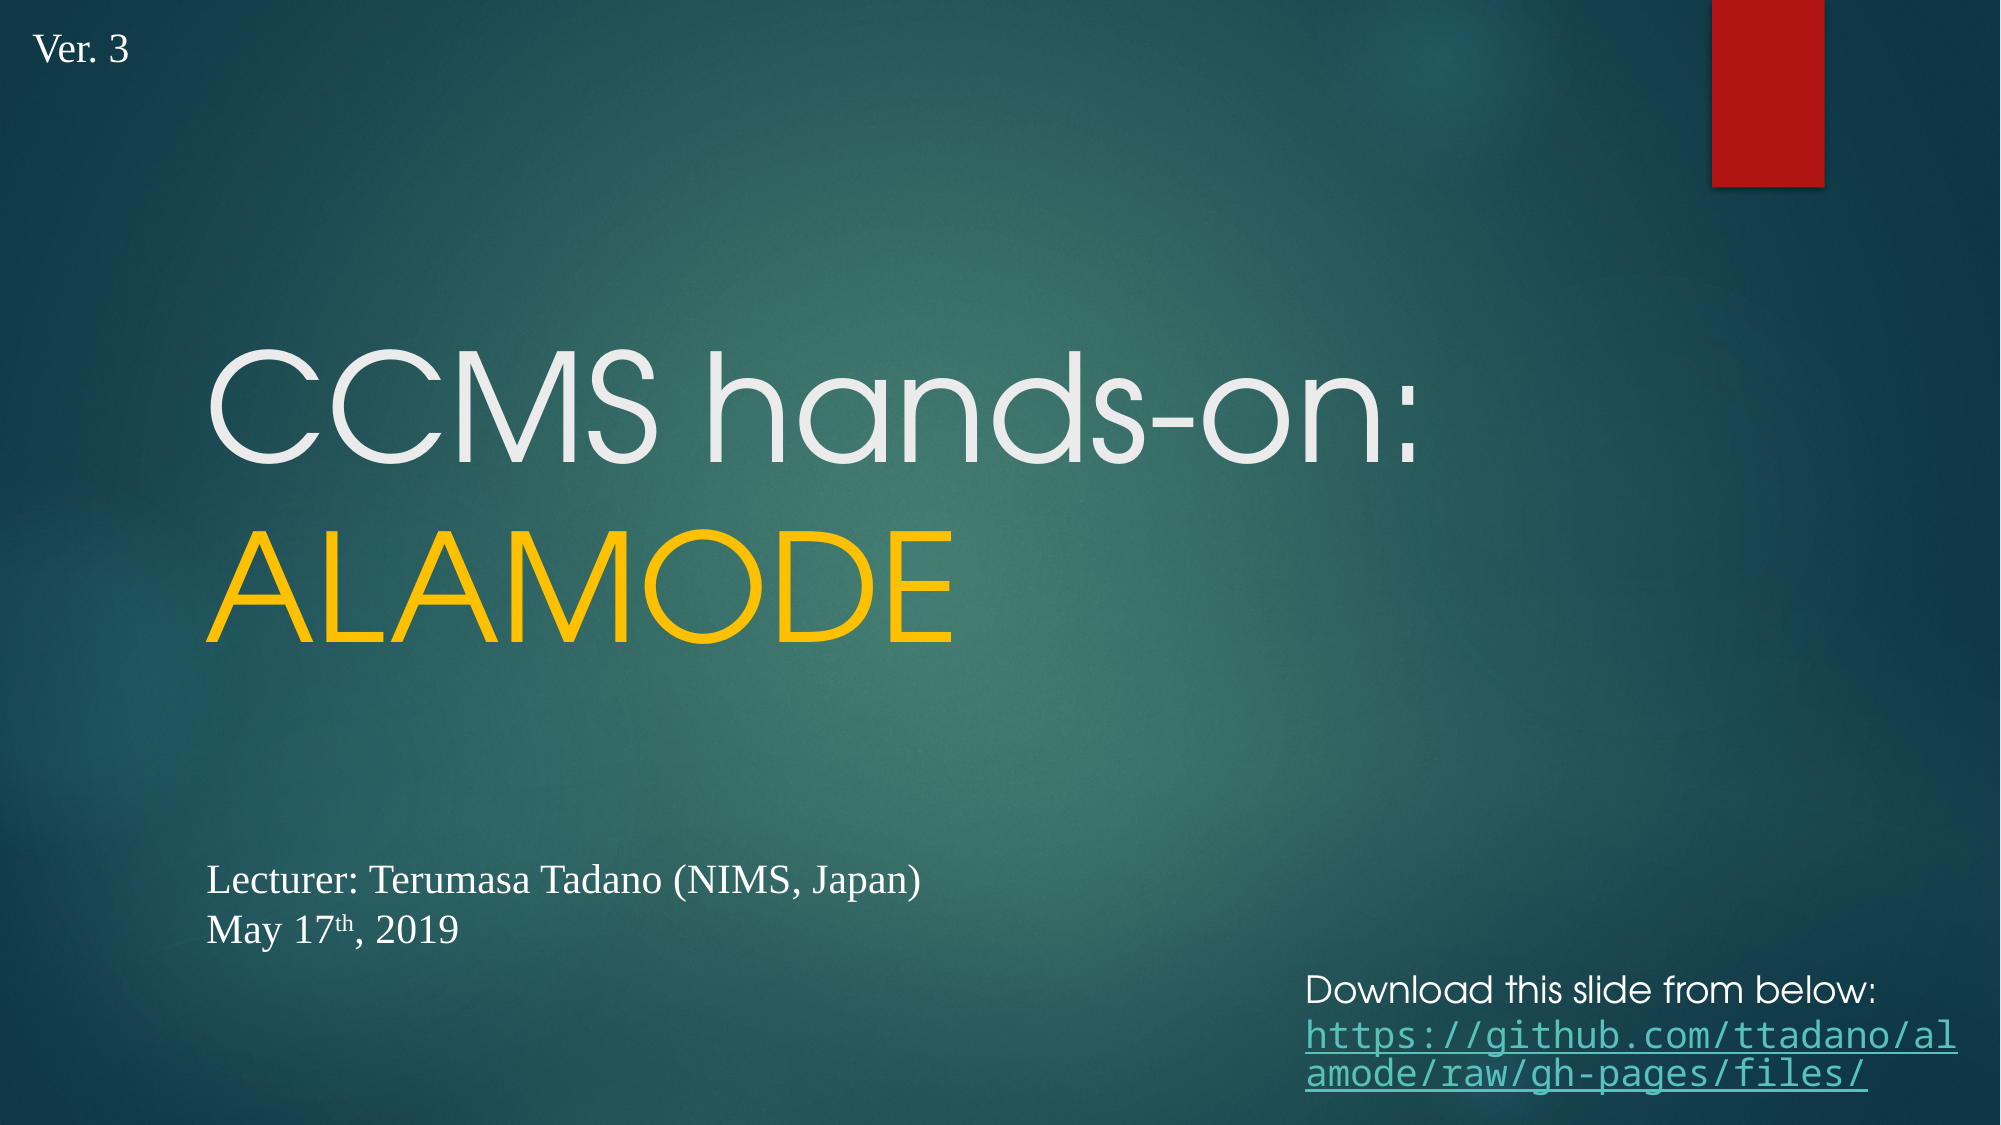

Ver. 3
# CCMS hands-on: ALAMODE

Lecturer: Terumasa Tadano (NIMS, Japan)
May 17th, 2019
Download this slide from below:
https://github.com/ttadano/alamode/raw/gh-pages/files/